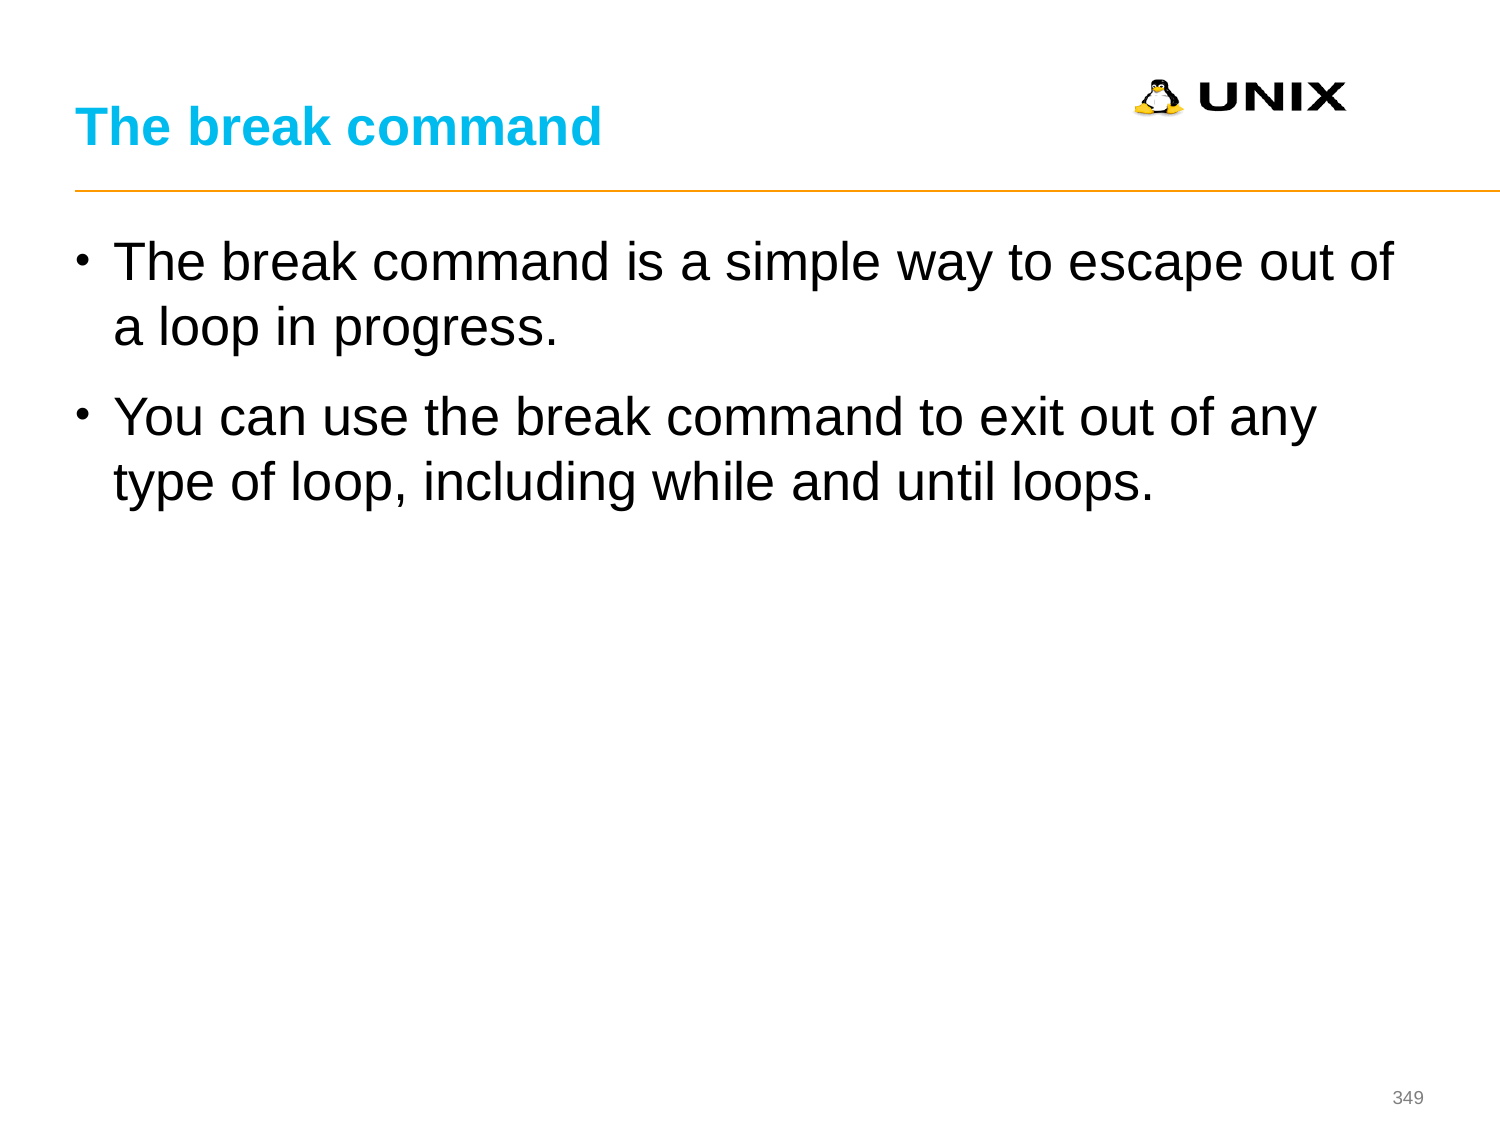

# The break command
The break command is a simple way to escape out of a loop in progress.
You can use the break command to exit out of any type of loop, including while and until loops.